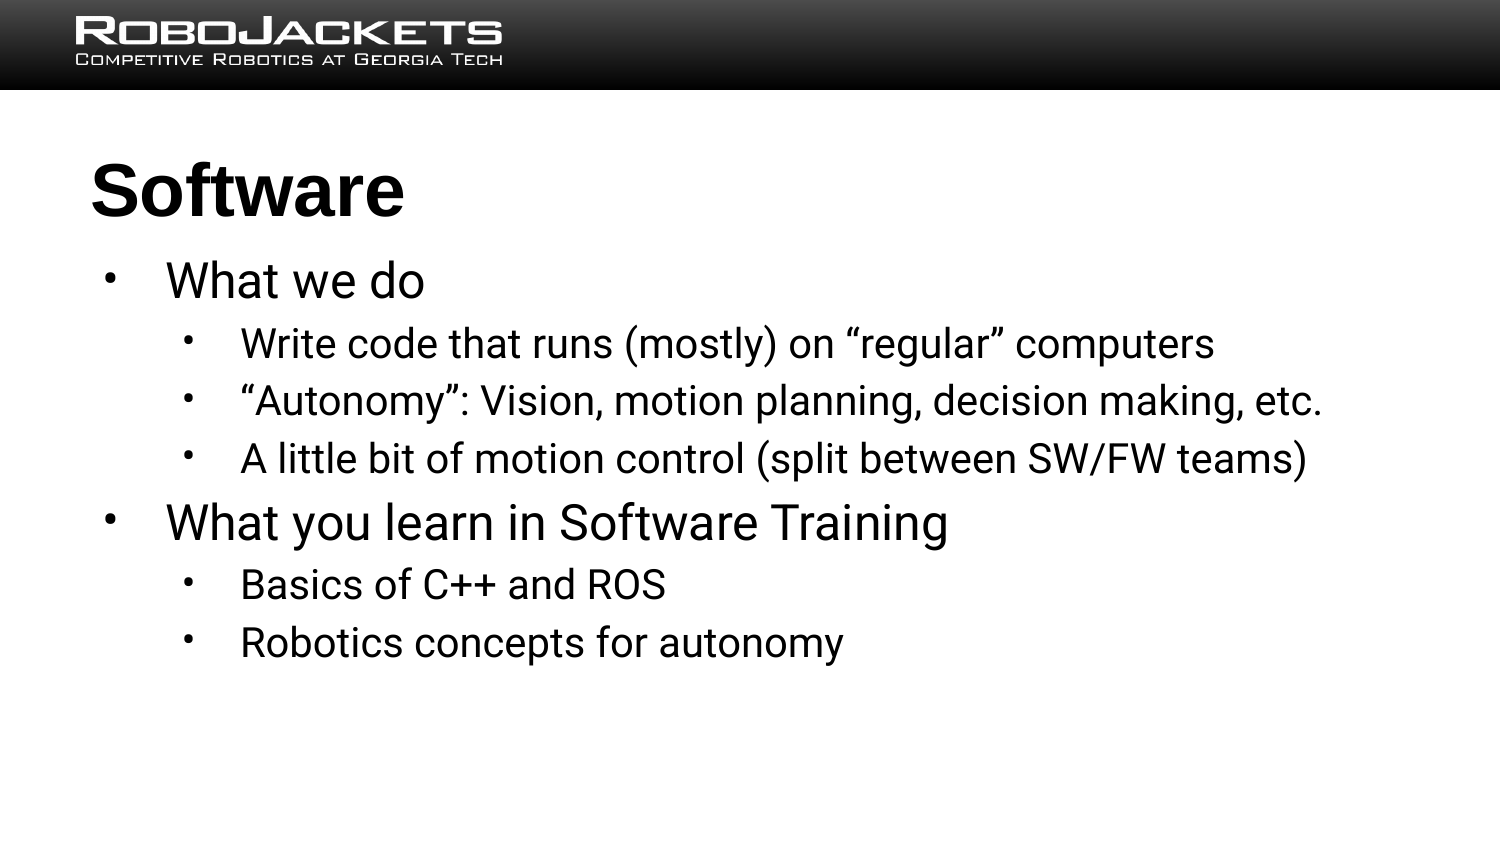

# Software
What we do
Write code that runs (mostly) on “regular” computers
“Autonomy”: Vision, motion planning, decision making, etc.
A little bit of motion control (split between SW/FW teams)
What you learn in Software Training
Basics of C++ and ROS
Robotics concepts for autonomy